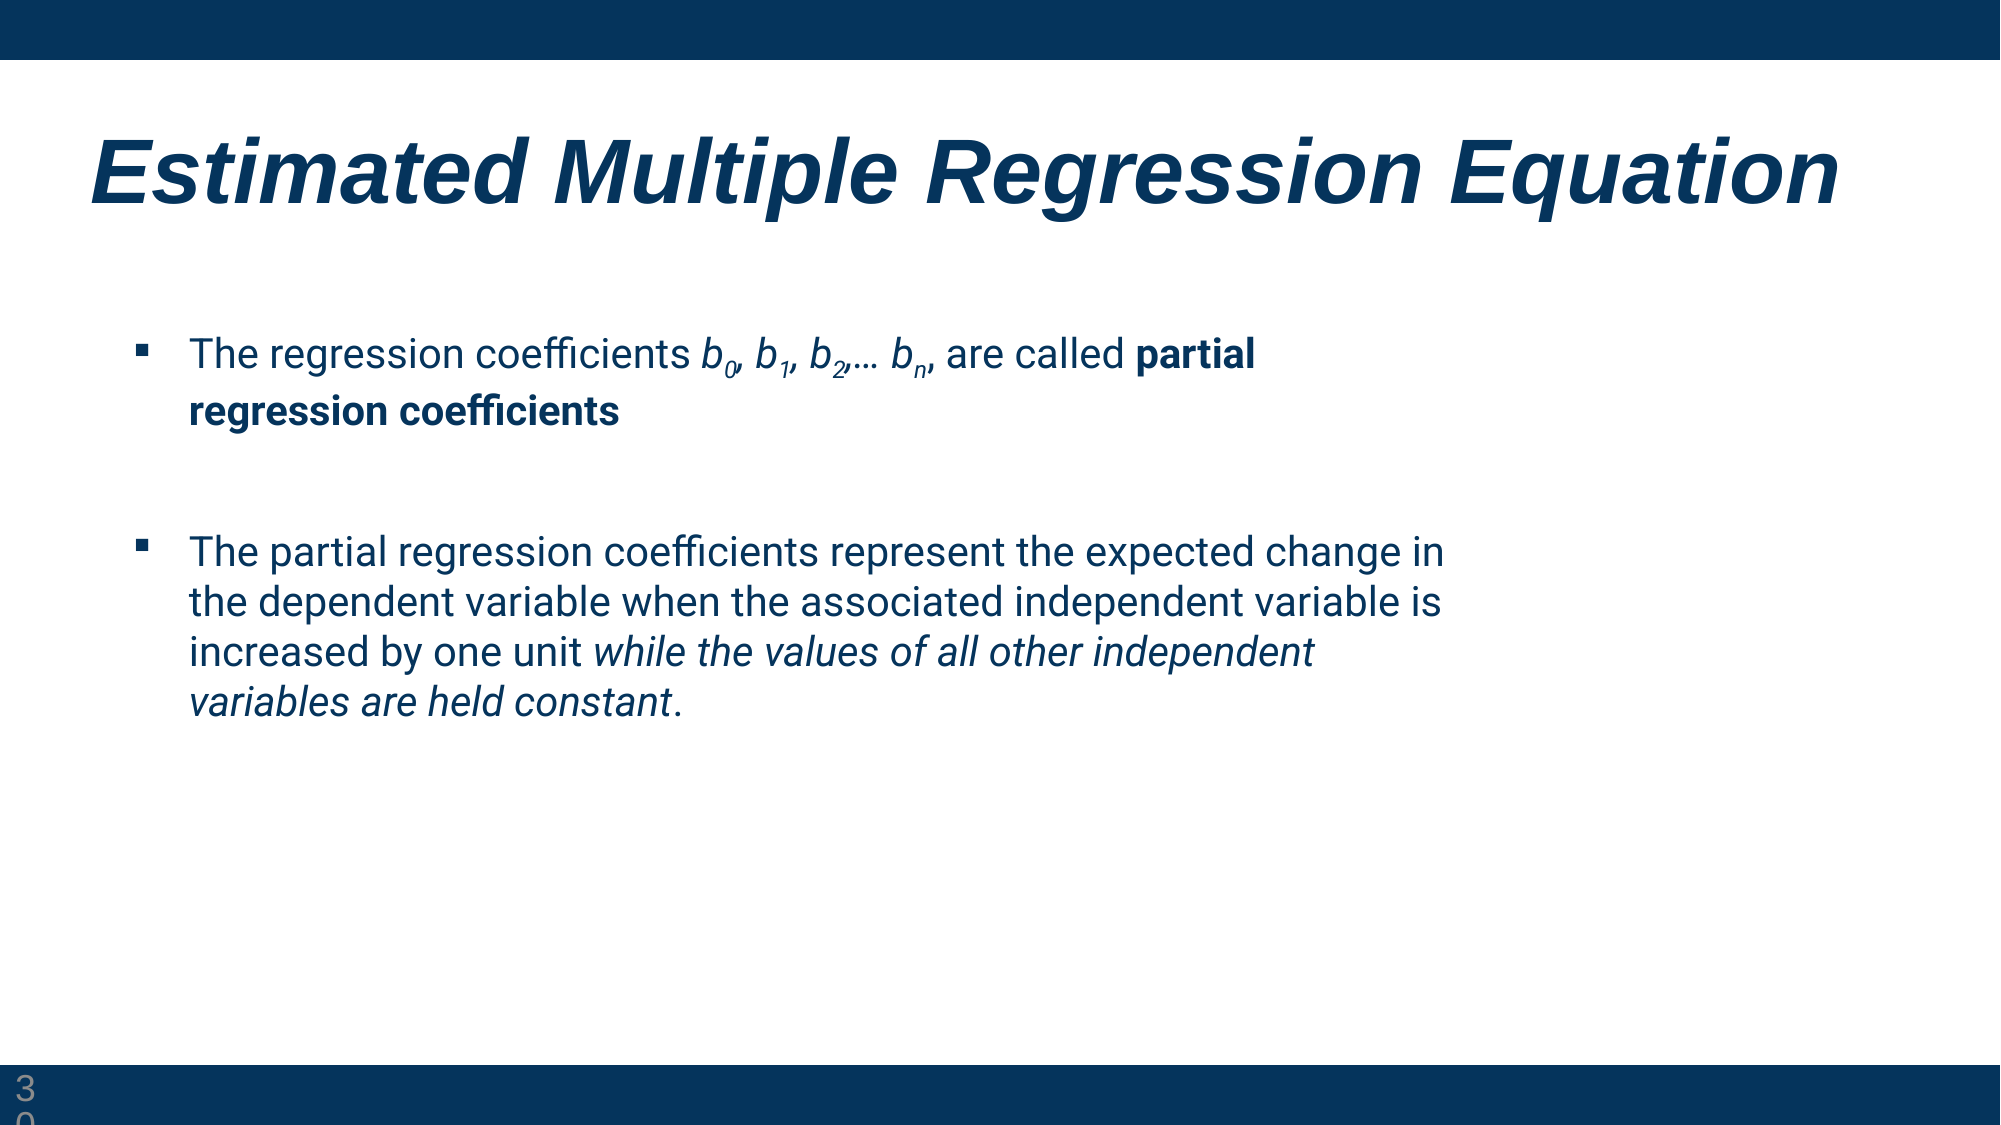

# Estimated Multiple Regression Equation
The regression coefficients b0, b1, b2,… bn, are called partial regression coefficients

The partial regression coefficients represent the expected change in the dependent variable when the associated independent variable is increased by one unit while the values of all other independent variables are held constant.

30